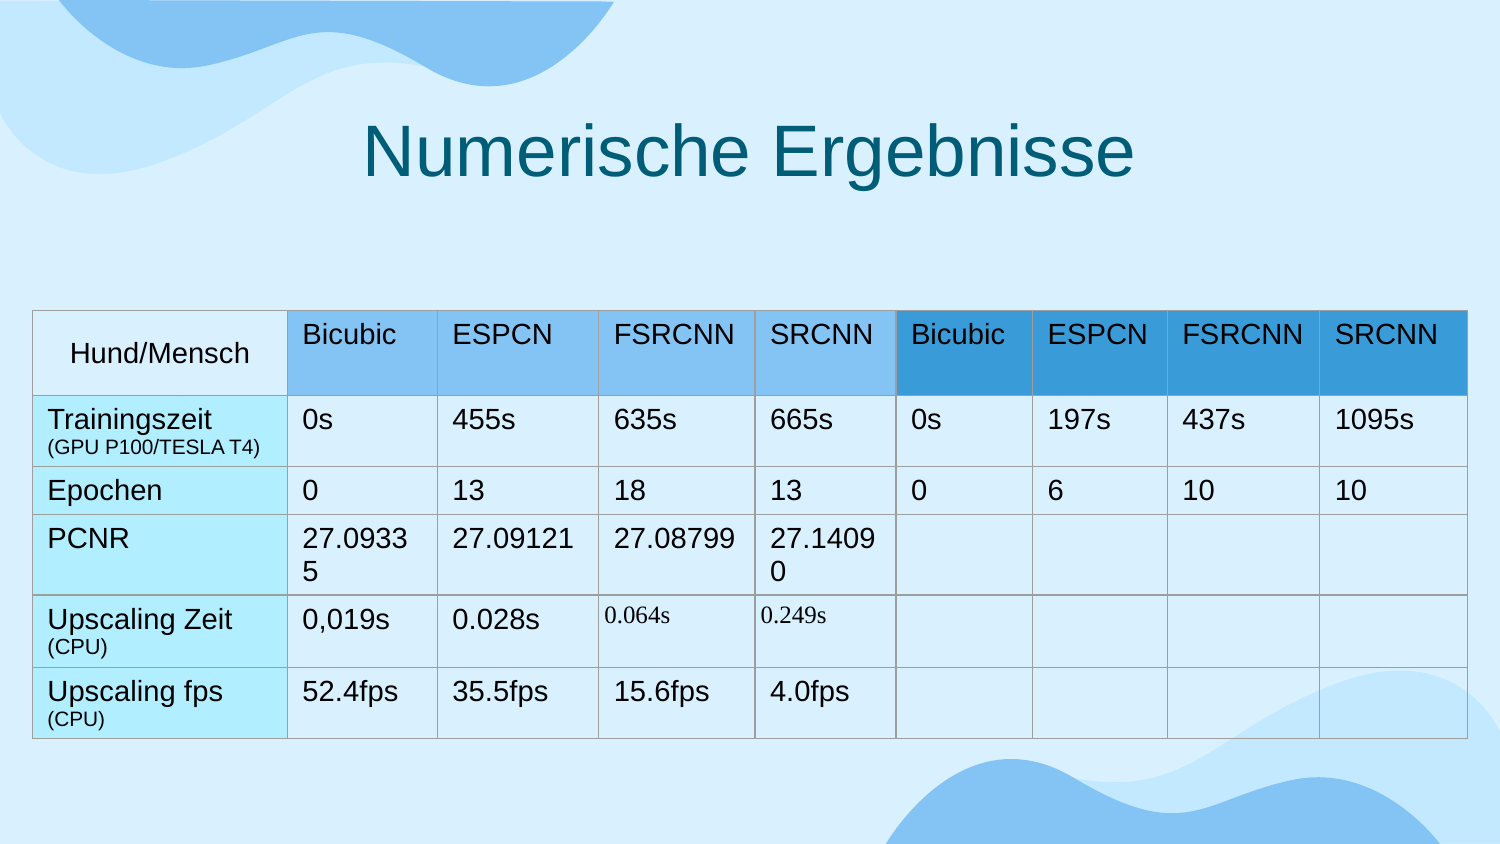

# Numerische Ergebnisse
| Hund/Mensch | Bicubic | ESPCN | FSRCNN | SRCNN | Bicubic | ESPCN | FSRCNN | SRCNN |
| --- | --- | --- | --- | --- | --- | --- | --- | --- |
| Trainingszeit (GPU P100/TESLA T4) | 0s | 455s | 635s | 665s | 0s | 197s | 437s | 1095s |
| Epochen | 0 | 13 | 18 | 13 | 0 | 6 | 10 | 10 |
| PCNR | 27.09335 | 27.09121 | 27.08799 | 27.14090 |  |  |  |  |
| Upscaling Zeit (CPU) | 0,019s | 0.028s | 0.064s | 0.249s |  |  |  |  |
| Upscaling fps (CPU) | 52.4fps | 35.5fps | 15.6fps | 4.0fps |  |  |  |  |